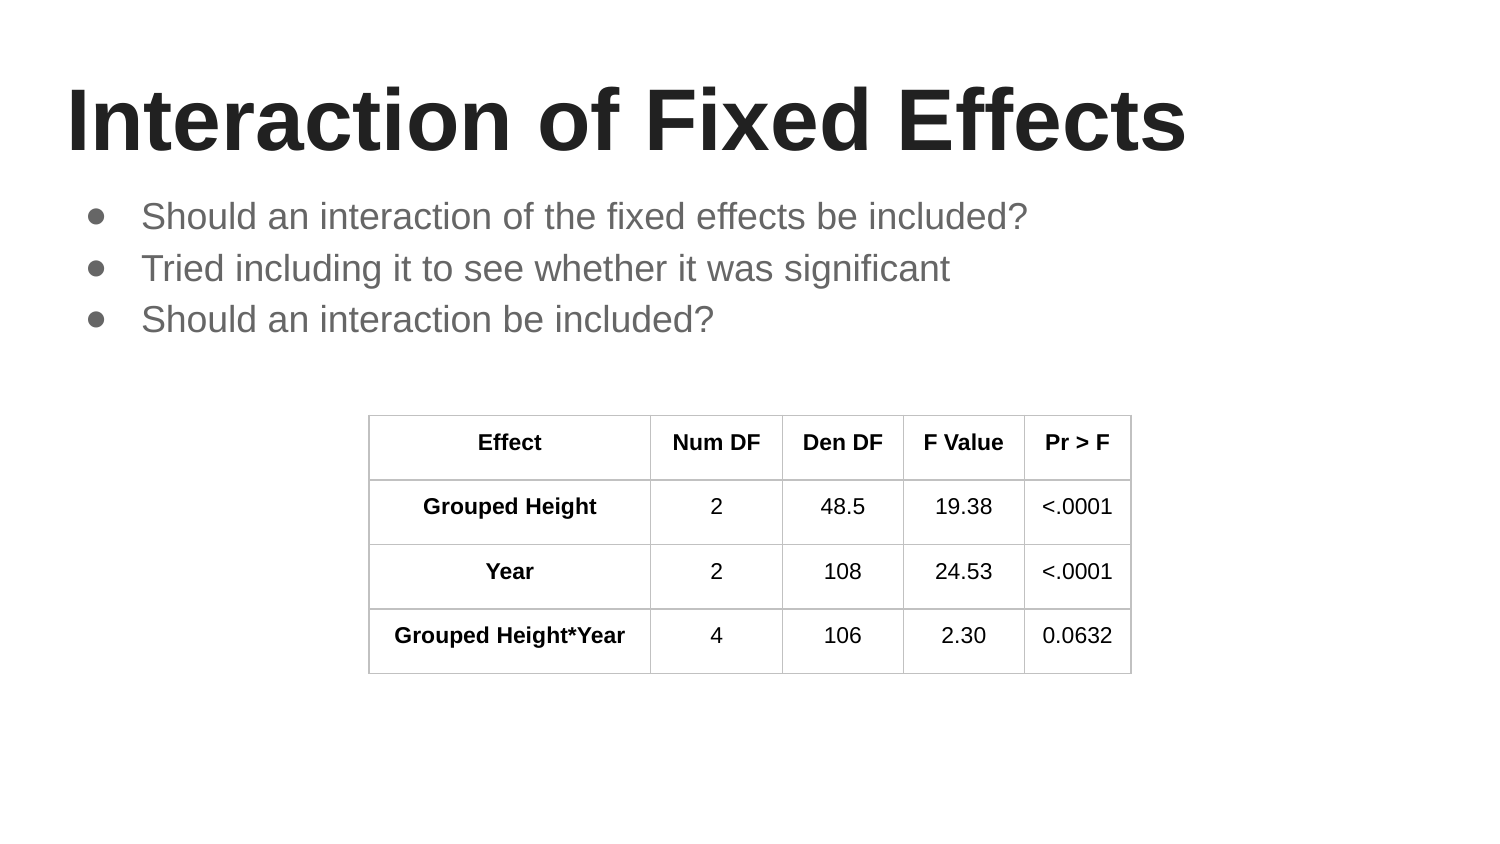

# Interaction of Fixed Effects
Should an interaction of the fixed effects be included?
Tried including it to see whether it was significant
Should an interaction be included?
| Effect | Num DF | Den DF | F Value | Pr > F |
| --- | --- | --- | --- | --- |
| Grouped Height | 2 | 48.5 | 19.38 | <.0001 |
| Year | 2 | 108 | 24.53 | <.0001 |
| Grouped Height\*Year | 4 | 106 | 2.30 | 0.0632 |